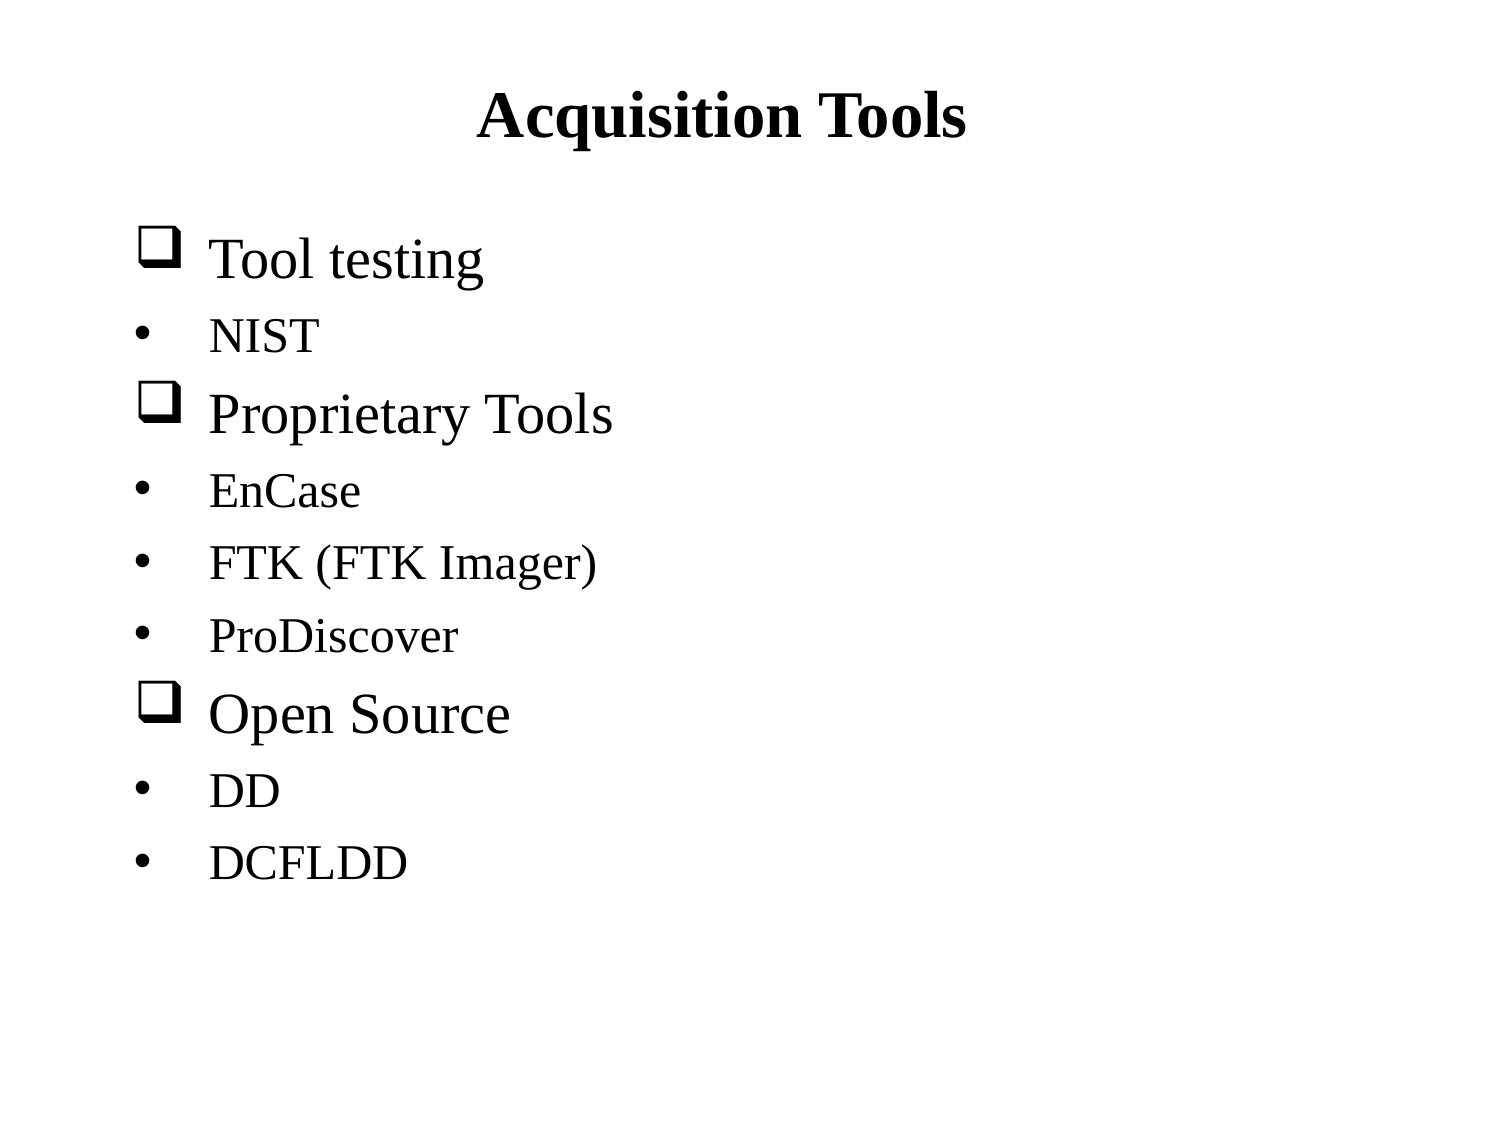

Acquisition Tools
Tool testing
NIST
Proprietary Tools
EnCase
FTK (FTK Imager)
ProDiscover
Open Source
DD
DCFLDD
21